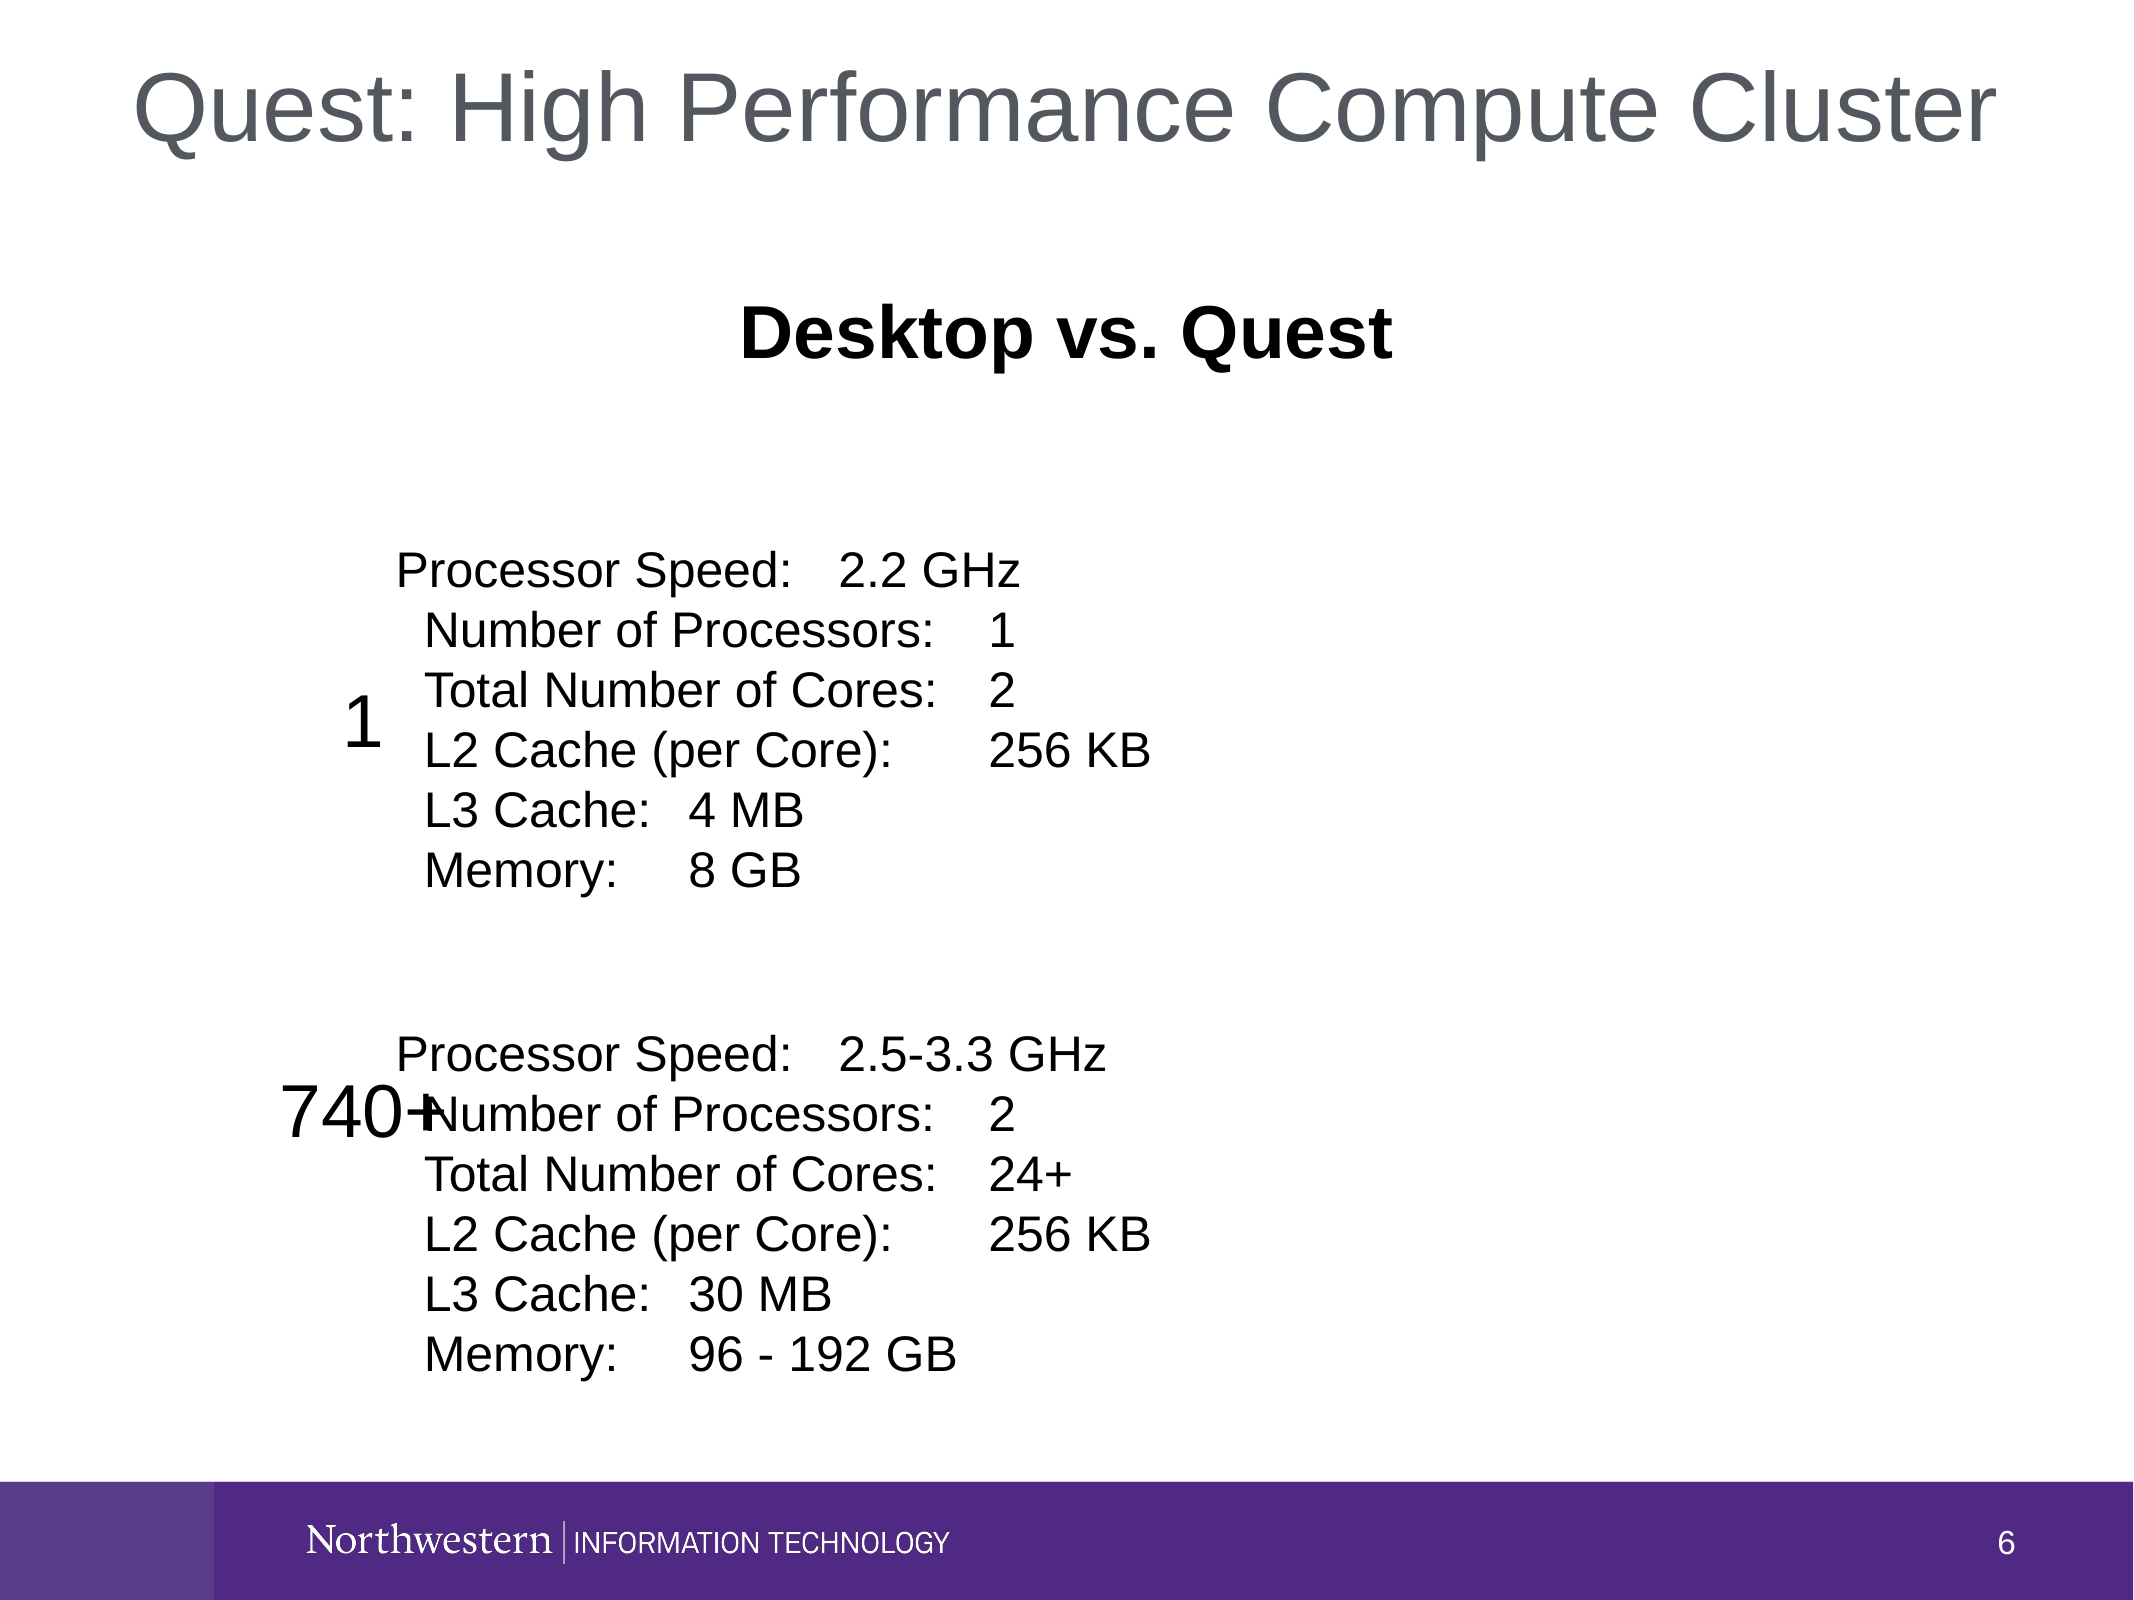

Quest: High Performance Compute Cluster
Desktop vs. Quest
Processor Speed:	2.2 GHz
  Number of Processors:	1
  Total Number of Cores:	2
  L2 Cache (per Core):	256 KB
  L3 Cache:	4 MB
  Memory:	8 GB
1
Processor Speed:	2.5-3.3 GHz
  Number of Processors:	2
  Total Number of Cores:	24+
  L2 Cache (per Core):	256 KB
  L3 Cache:	30 MB
  Memory:	96 - 192 GB
740+
6